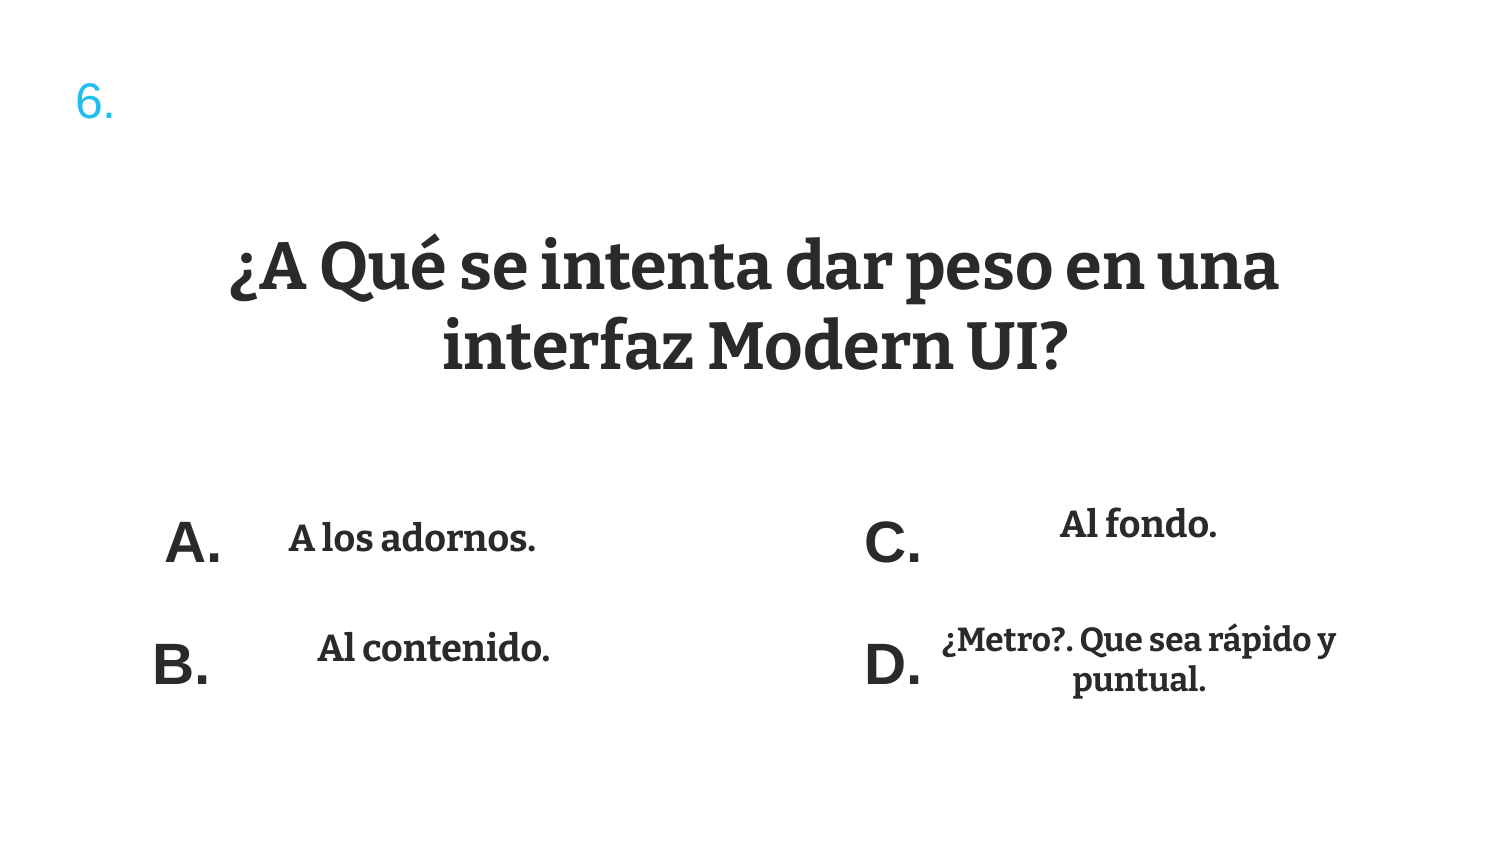

6.
¿A Qué se intenta dar peso en una interfaz Modern UI?
Al fondo.
A.
C.

A los adornos.

¿Metro?. Que sea rápido y puntual.
Al contenido.

B.

D.